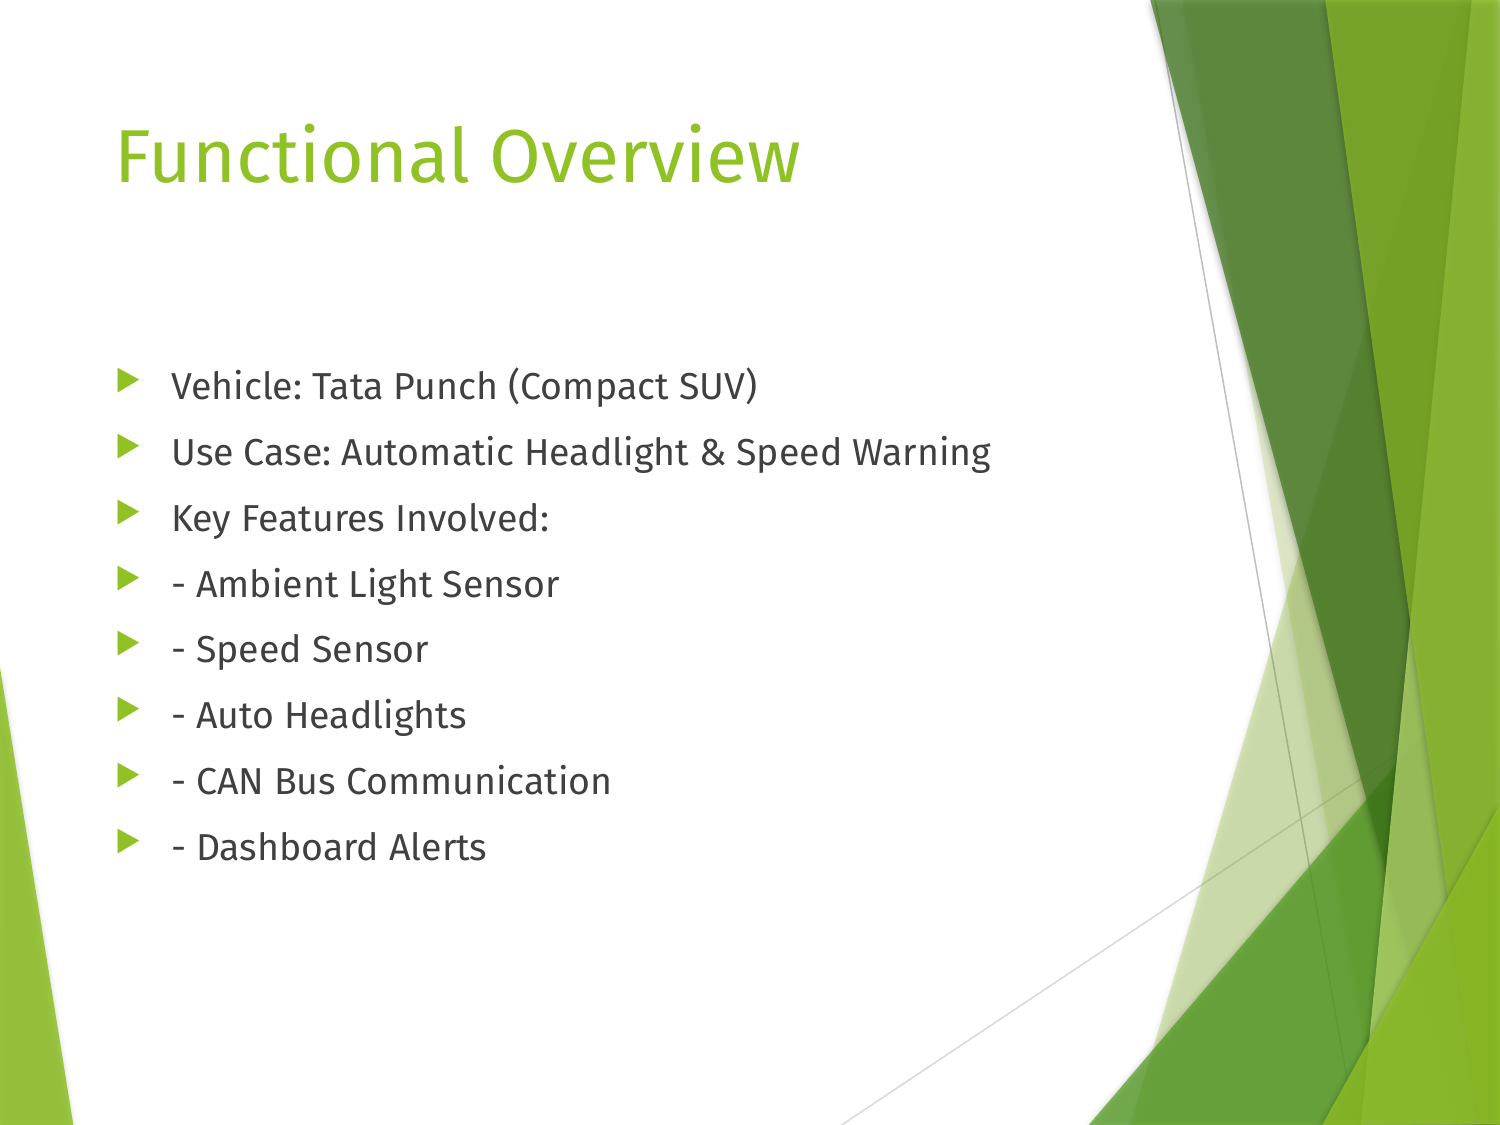

# Functional Overview
Vehicle: Tata Punch (Compact SUV)
Use Case: Automatic Headlight & Speed Warning
Key Features Involved:
- Ambient Light Sensor
- Speed Sensor
- Auto Headlights
- CAN Bus Communication
- Dashboard Alerts